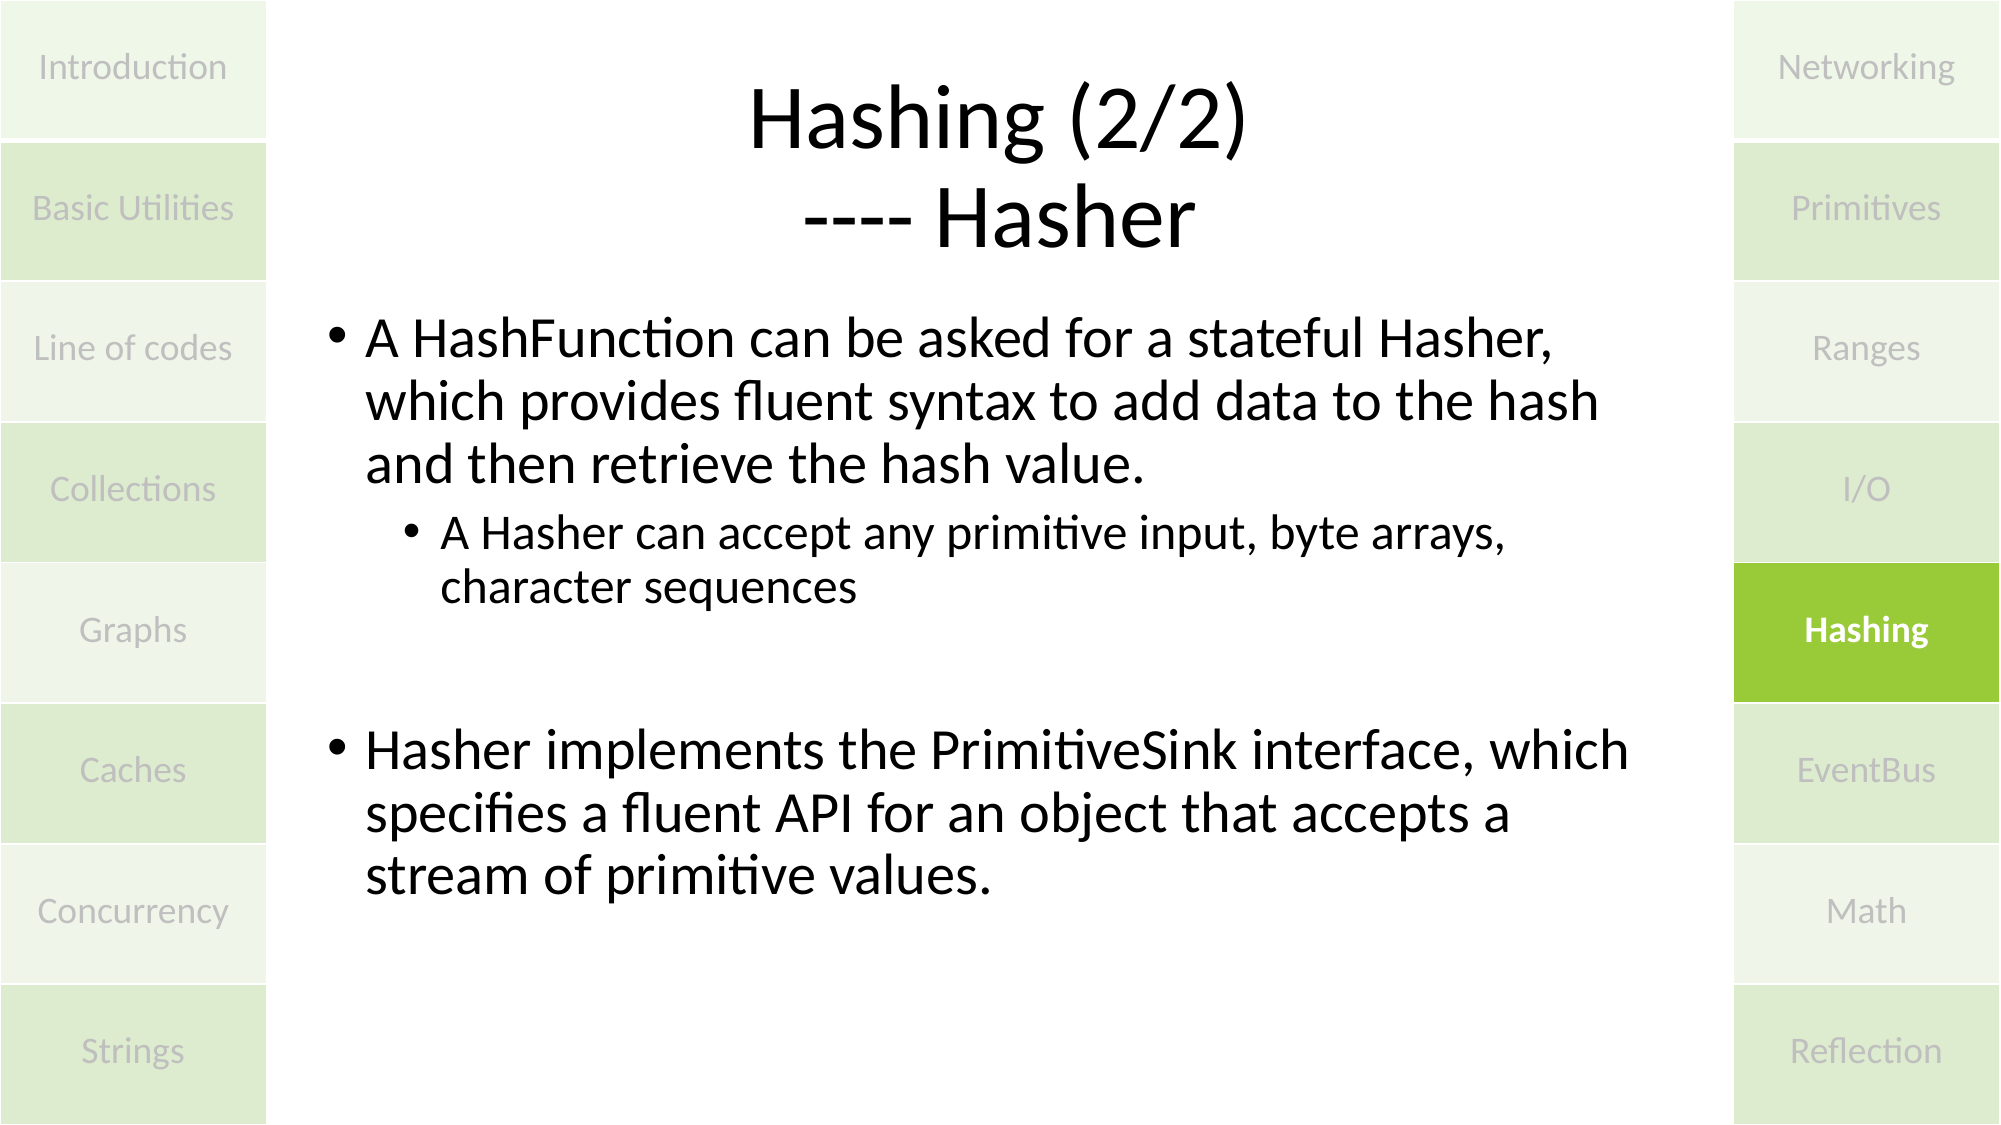

| Introduction |
| --- |
| Basic Utilities |
| Line of codes |
| Collections |
| Graphs |
| Caches |
| Concurrency |
| Strings |
| Networking |
| --- |
| Primitives |
| Ranges |
| I/O |
| Hashing |
| EventBus |
| Math |
| Reflection |
# Hashing (2/2) ---- Hasher
A HashFunction can be asked for a stateful Hasher, which provides fluent syntax to add data to the hash and then retrieve the hash value.
A Hasher can accept any primitive input, byte arrays, character sequences

Hasher implements the PrimitiveSink interface, which specifies a fluent API for an object that accepts a stream of primitive values.